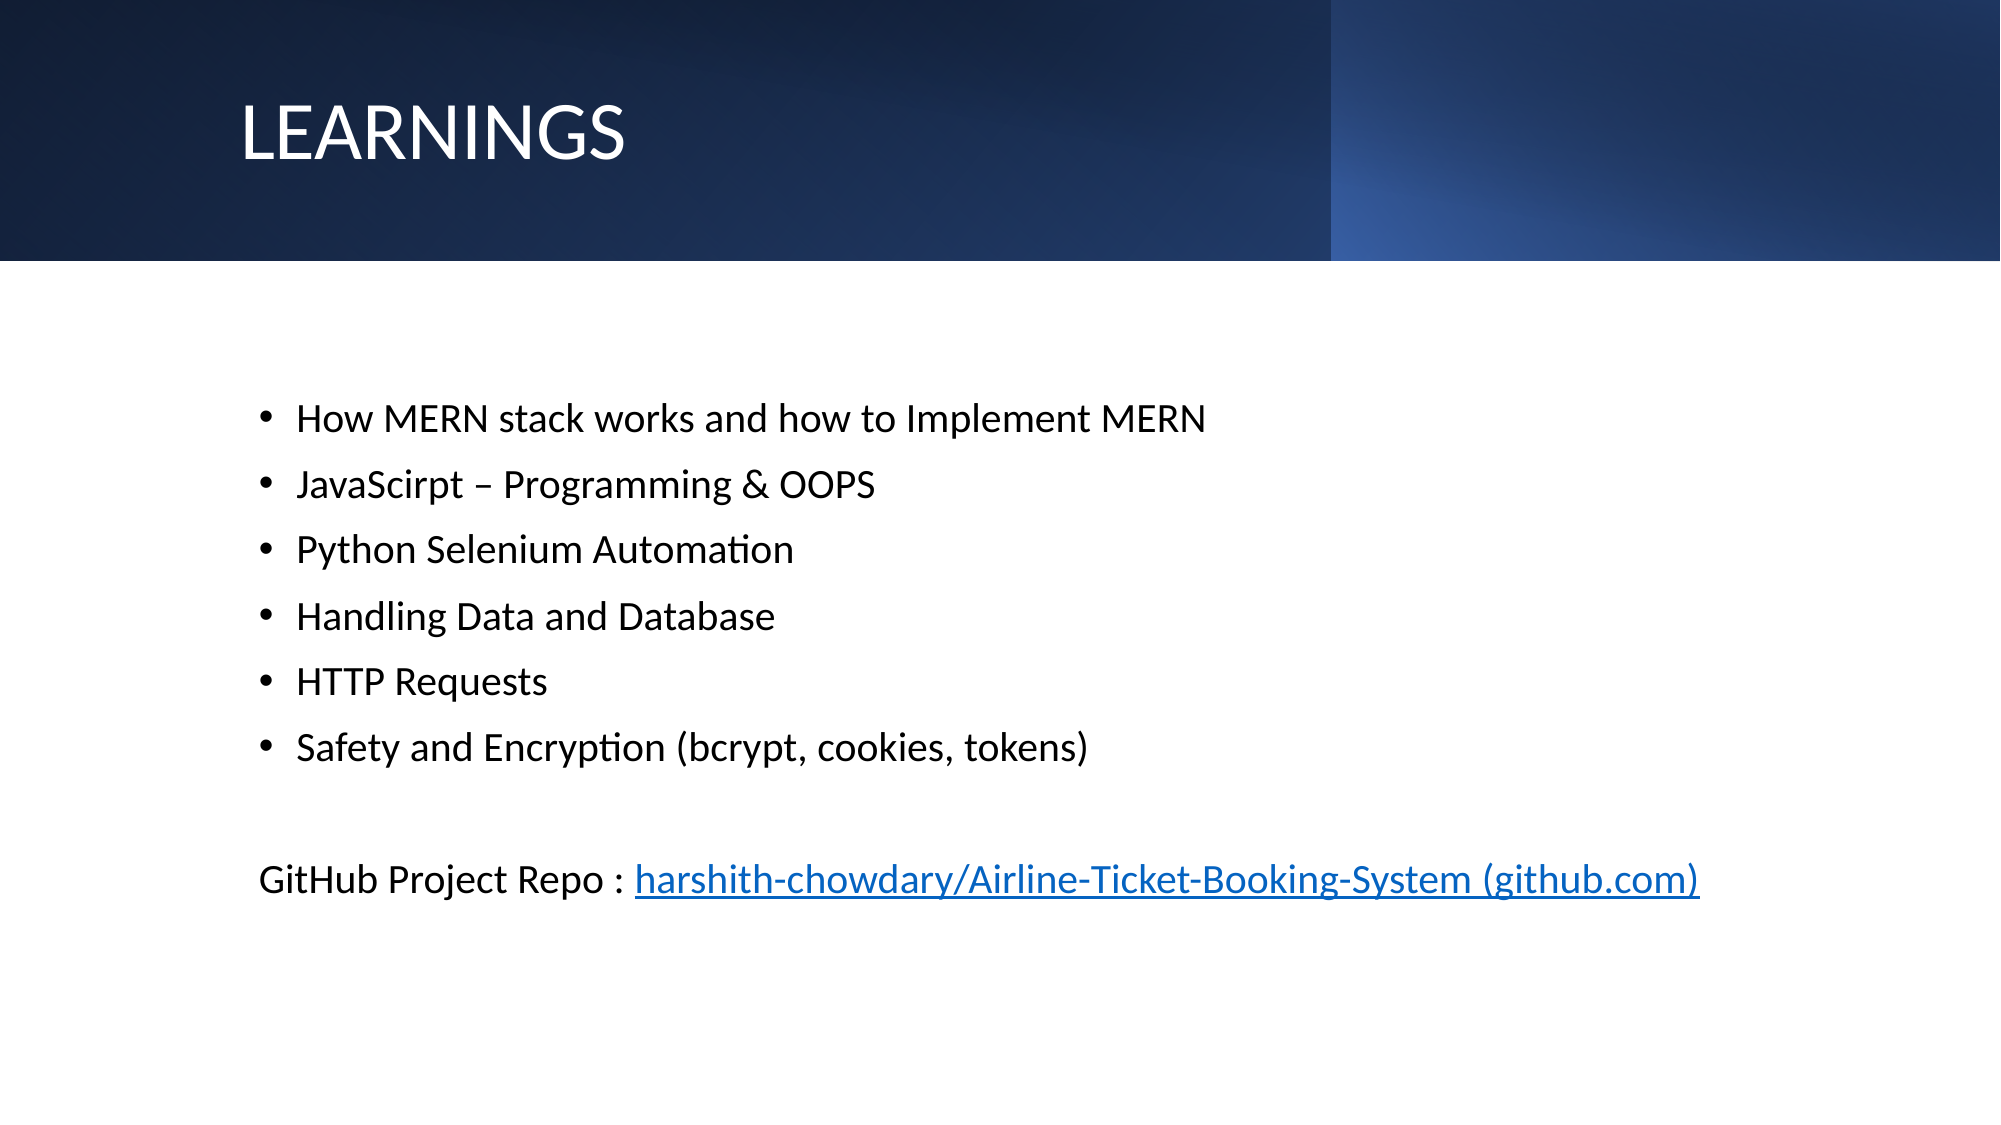

# LEARNINGS
How MERN stack works and how to Implement MERN
JavaScirpt – Programming & OOPS
Python Selenium Automation
Handling Data and Database
HTTP Requests
Safety and Encryption (bcrypt, cookies, tokens)

GitHub Project Repo : harshith-chowdary/Airline-Ticket-Booking-System (github.com)